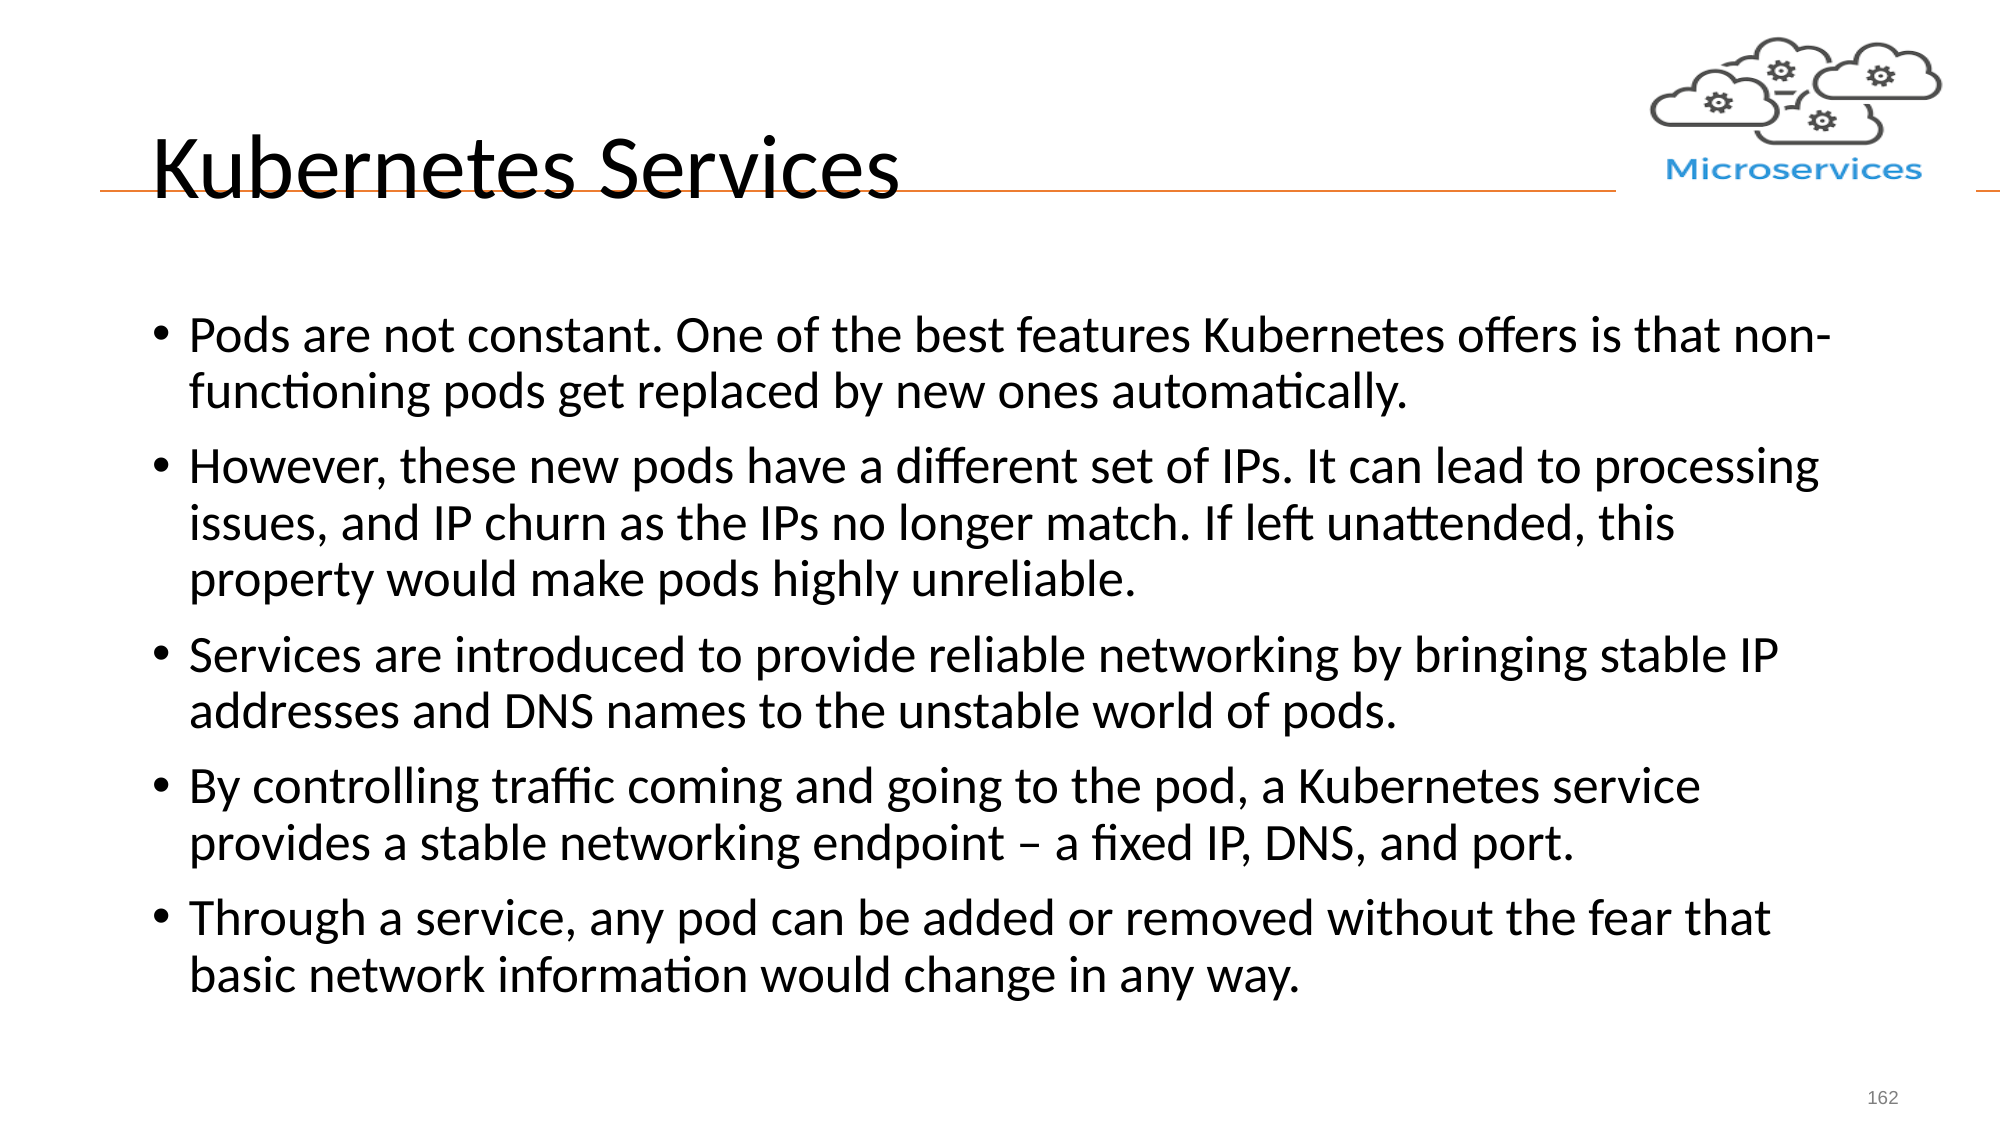

# Kubernetes Services
Pods are not constant. One of the best features Kubernetes offers is that non-functioning pods get replaced by new ones automatically.
However, these new pods have a different set of IPs. It can lead to processing issues, and IP churn as the IPs no longer match. If left unattended, this property would make pods highly unreliable.
Services are introduced to provide reliable networking by bringing stable IP addresses and DNS names to the unstable world of pods.
By controlling traffic coming and going to the pod, a Kubernetes service provides a stable networking endpoint – a fixed IP, DNS, and port.
Through a service, any pod can be added or removed without the fear that basic network information would change in any way.